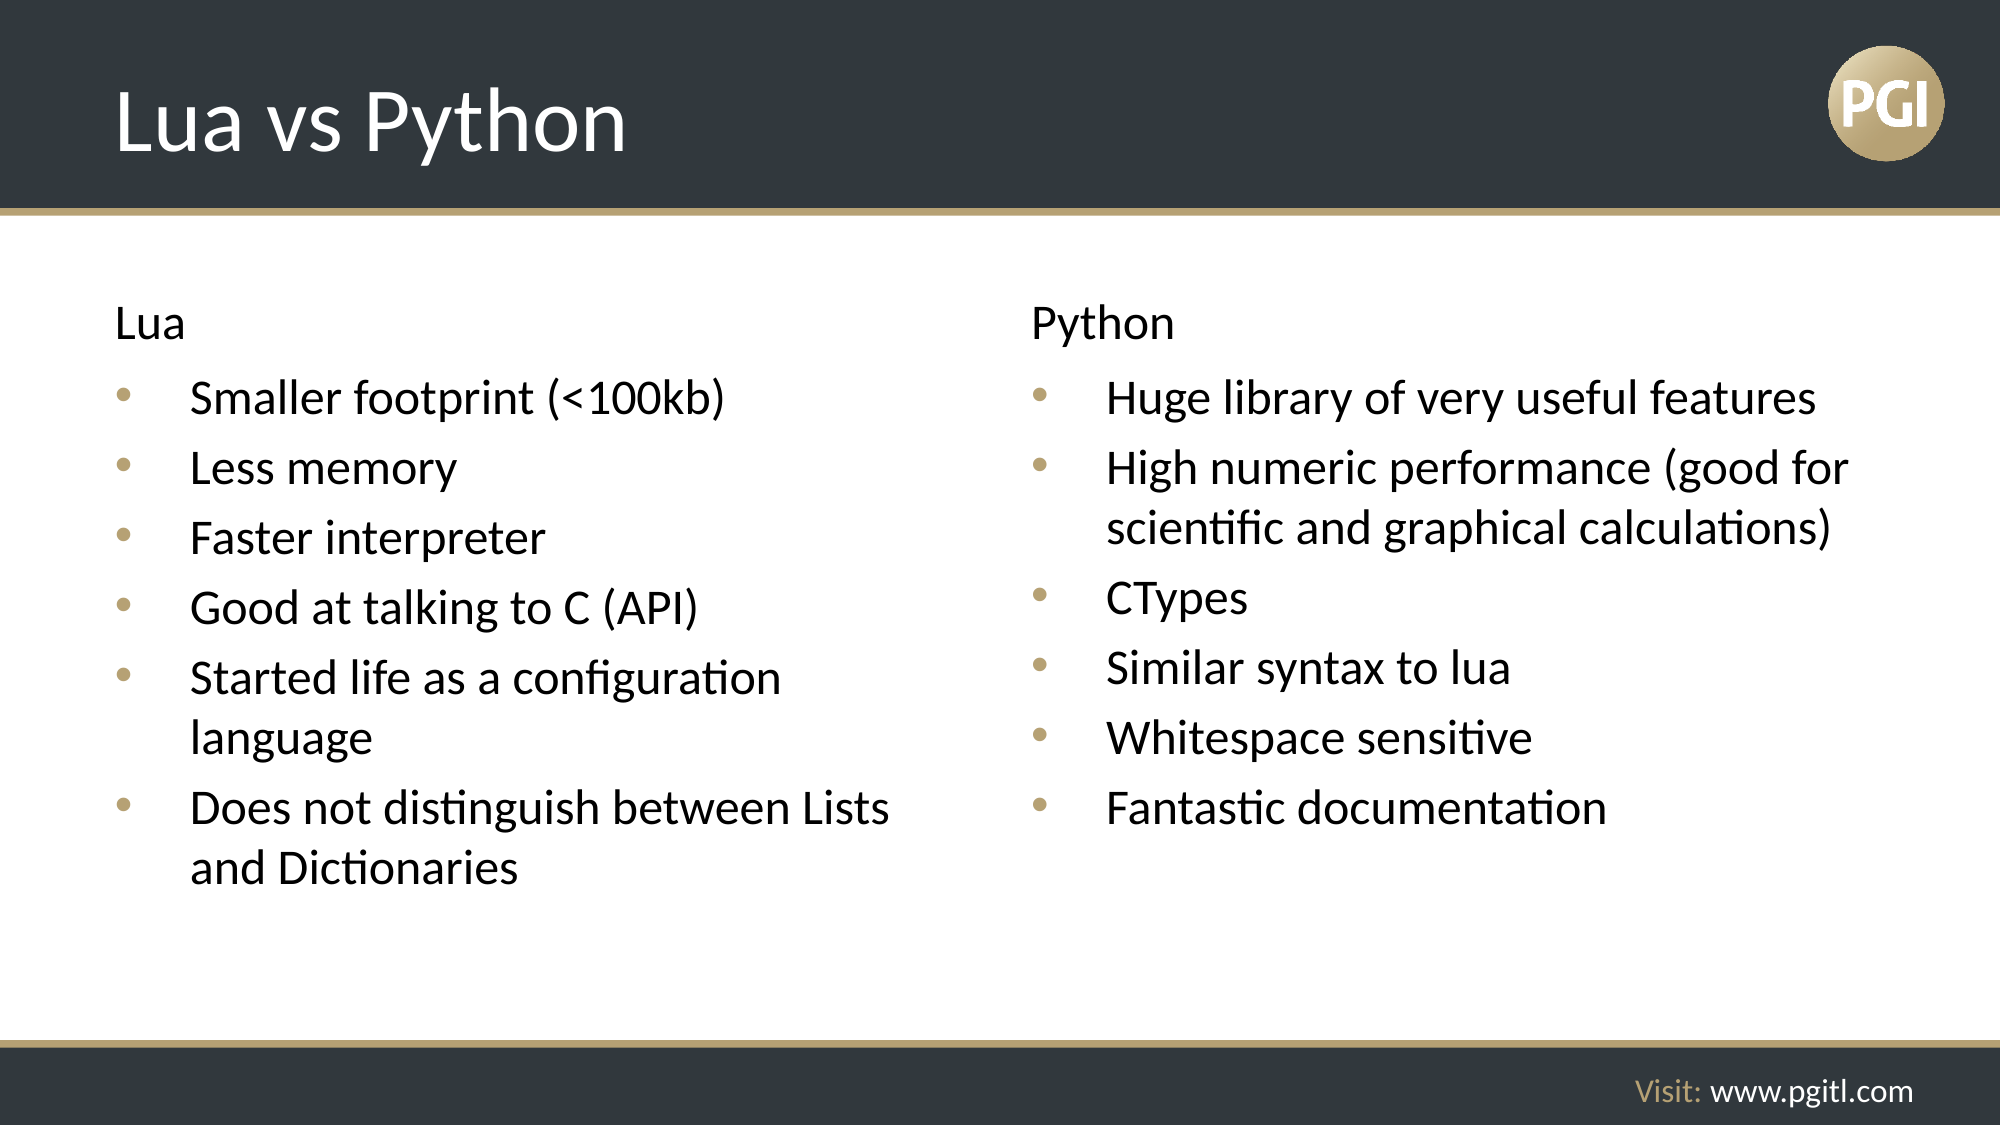

# Lua vs Python
Lua
Python
Smaller footprint (<100kb)
Less memory
Faster interpreter
Good at talking to C (API)
Started life as a configuration language
Does not distinguish between Lists and Dictionaries
Huge library of very useful features
High numeric performance (good for scientific and graphical calculations)
CTypes
Similar syntax to lua
Whitespace sensitive
Fantastic documentation